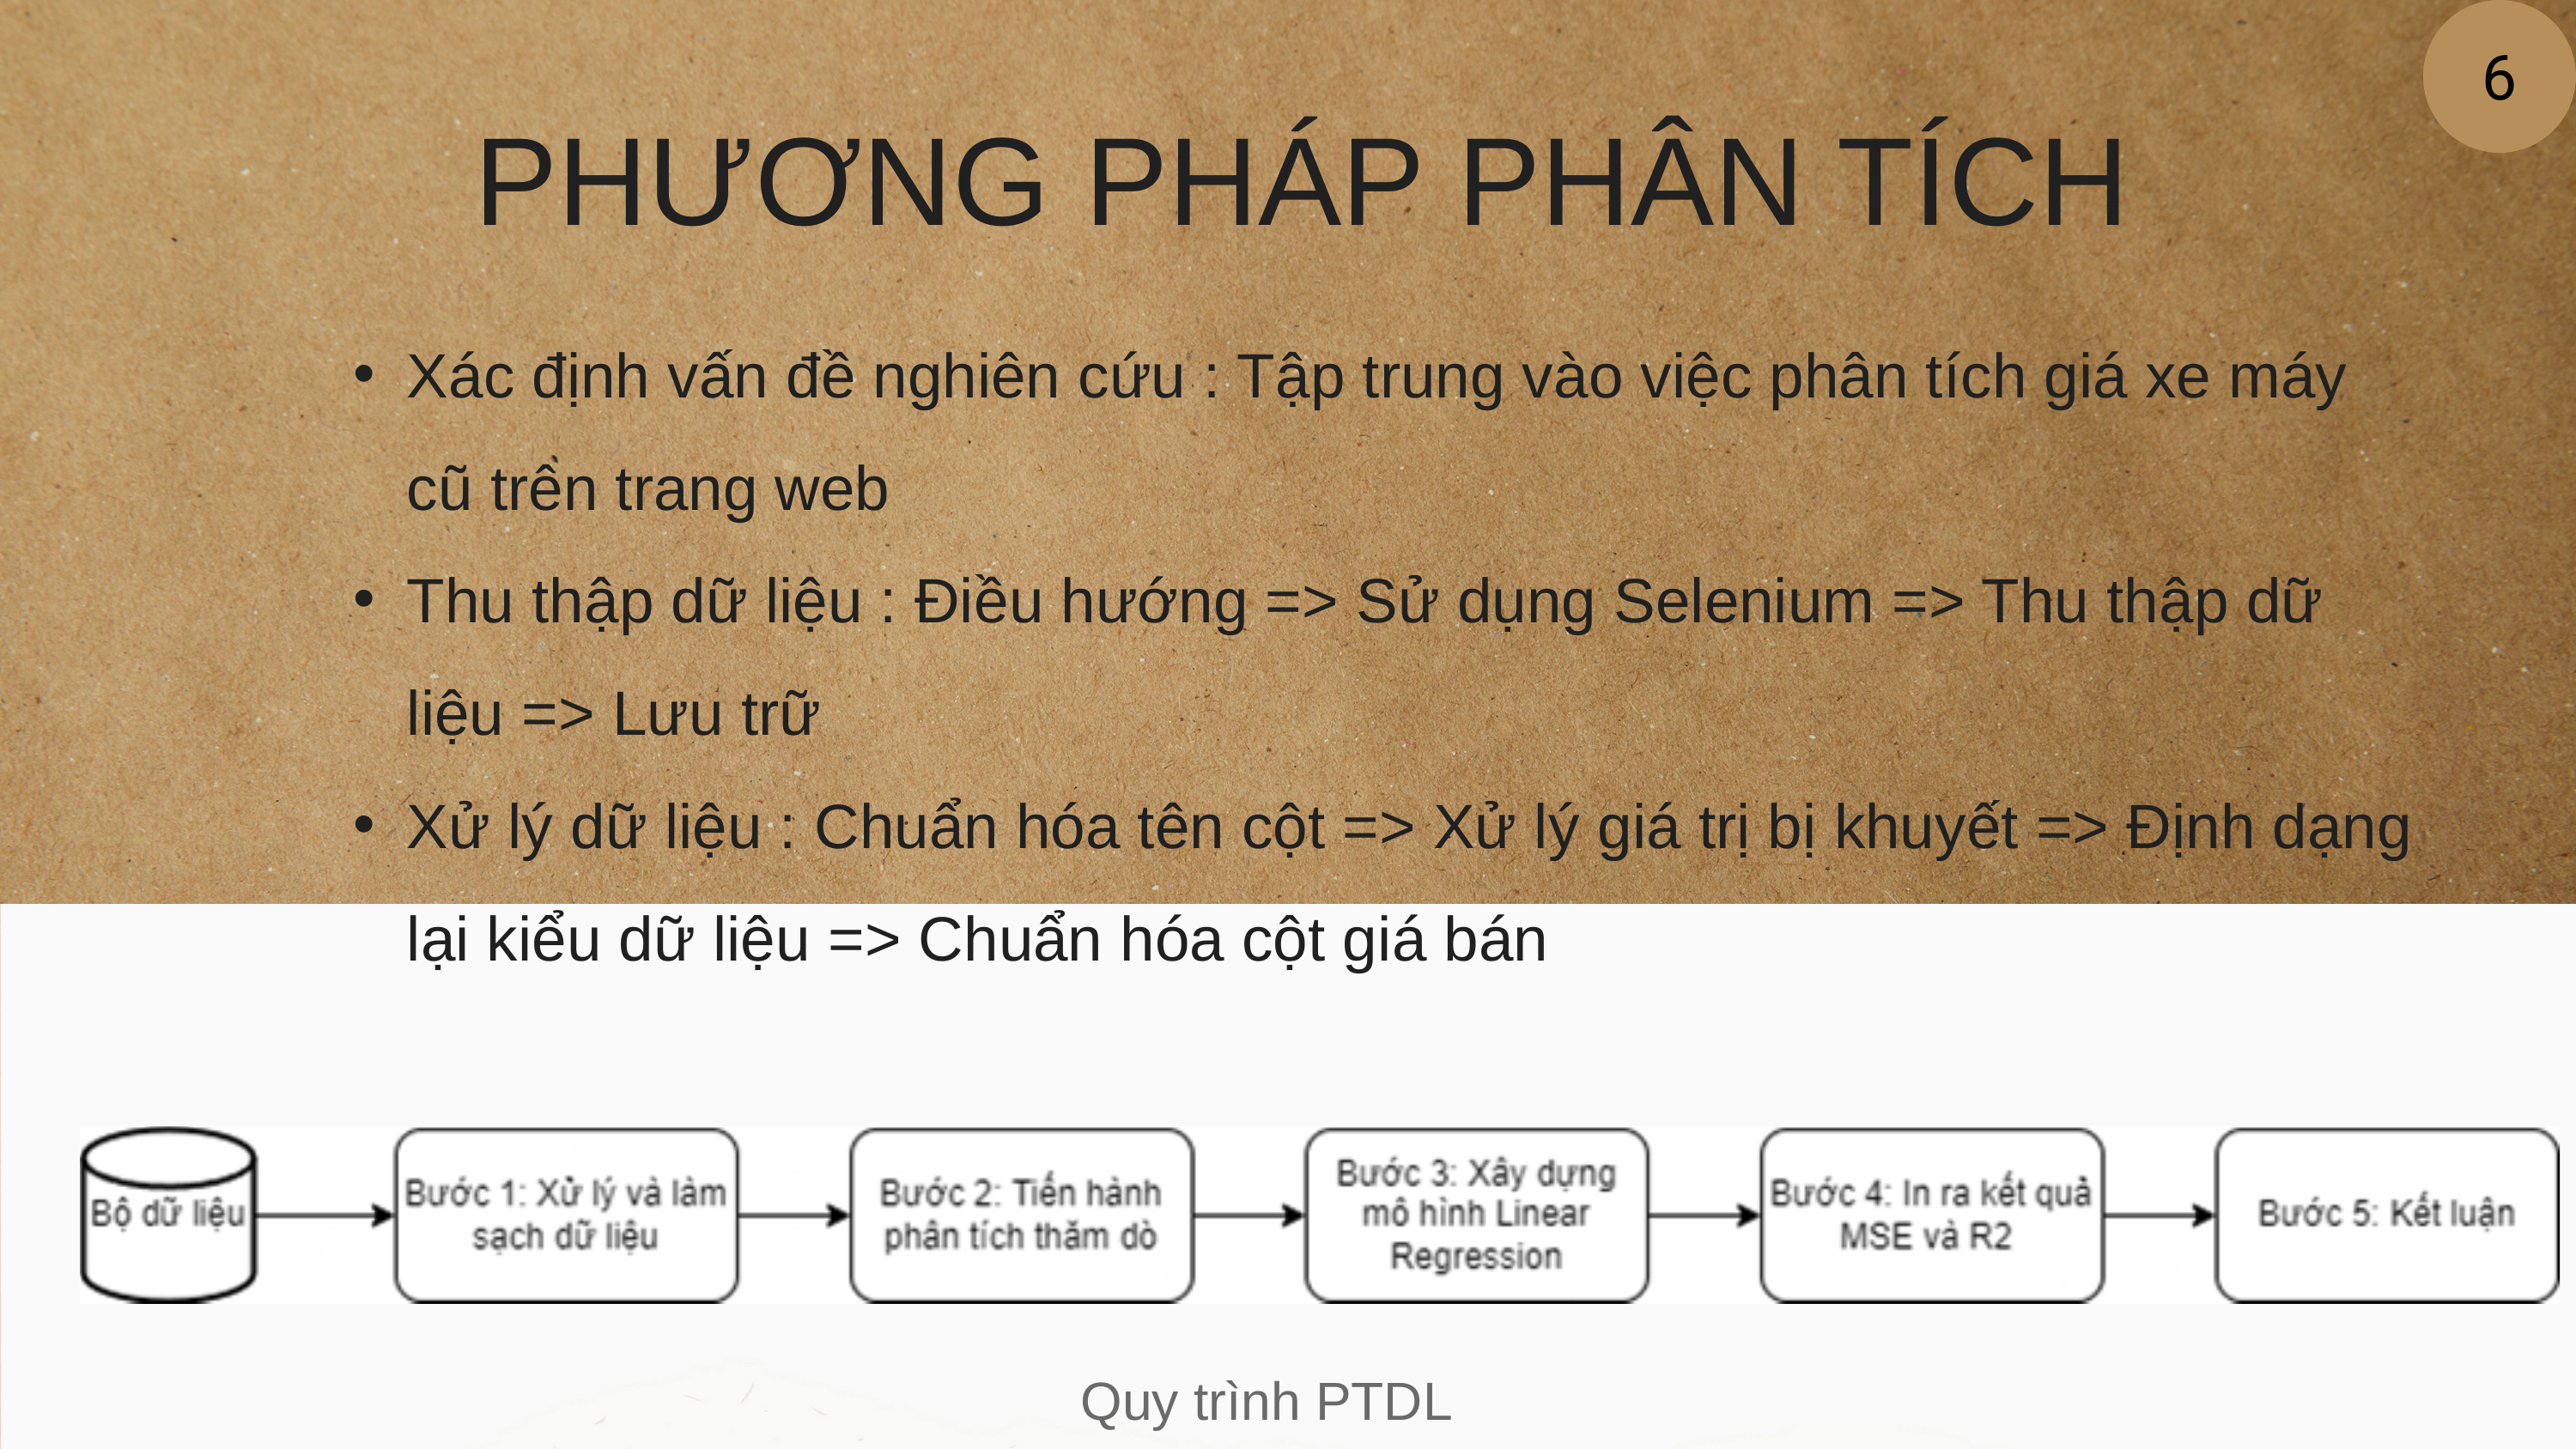

6
PHƯƠNG PHÁP PHÂN TÍCH
Xác định vấn đề nghiên cứu : Tập trung vào việc phân tích giá xe máy cũ trên trang web
Thu thập dữ liệu : Điều hướng => Sử dụng Selenium => Thu thập dữ liệu => Lưu trữ
Xử lý dữ liệu : Chuẩn hóa tên cột => Xử lý giá trị bị khuyết => Định dạng lại kiểu dữ liệu => Chuẩn hóa cột giá bán

Quy trình PTDL